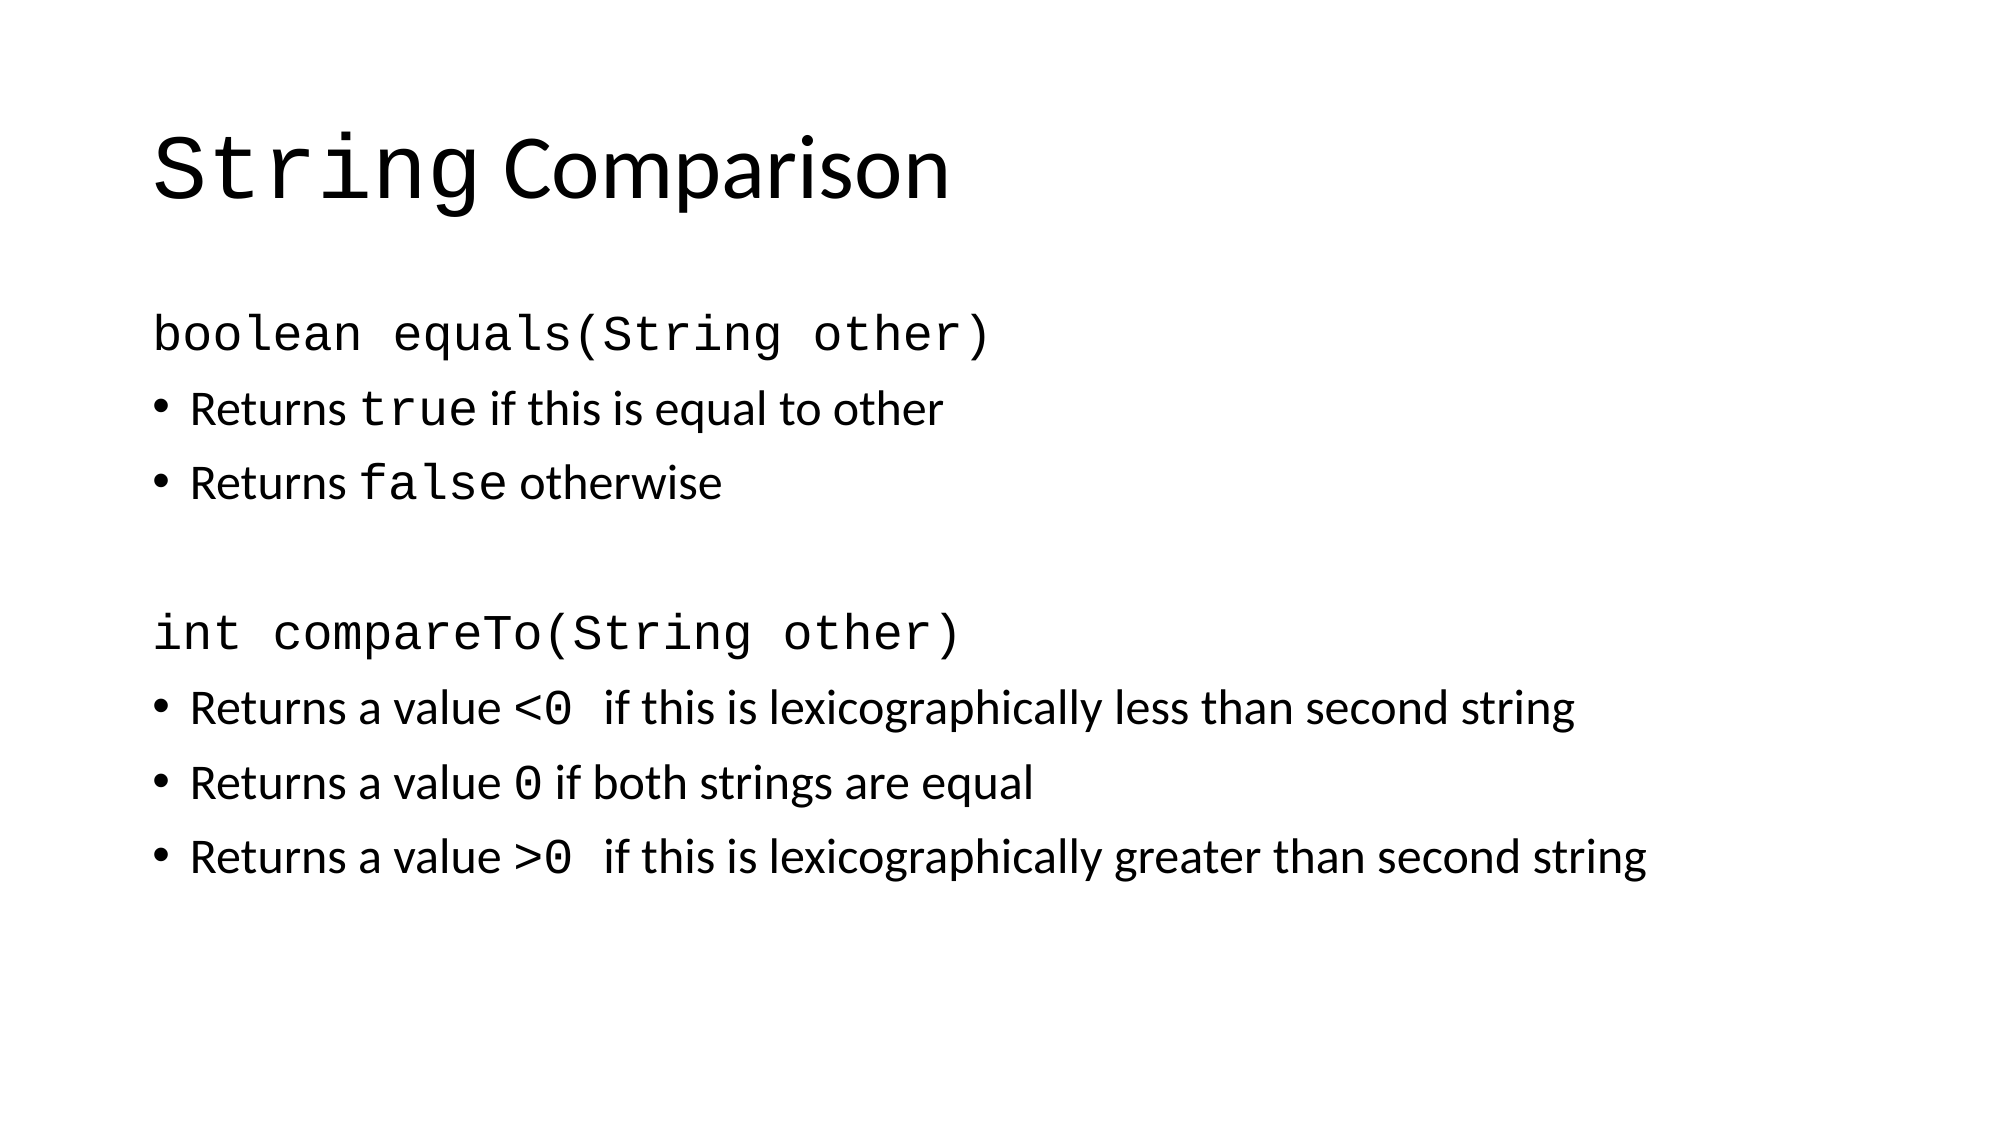

# String Comparison
boolean equals(String other)
Returns true if this is equal to other
Returns false otherwise

int compareTo(String other)
Returns a value <0 if this is lexicographically less than second string
Returns a value 0 if both strings are equal
Returns a value >0 if this is lexicographically greater than second string